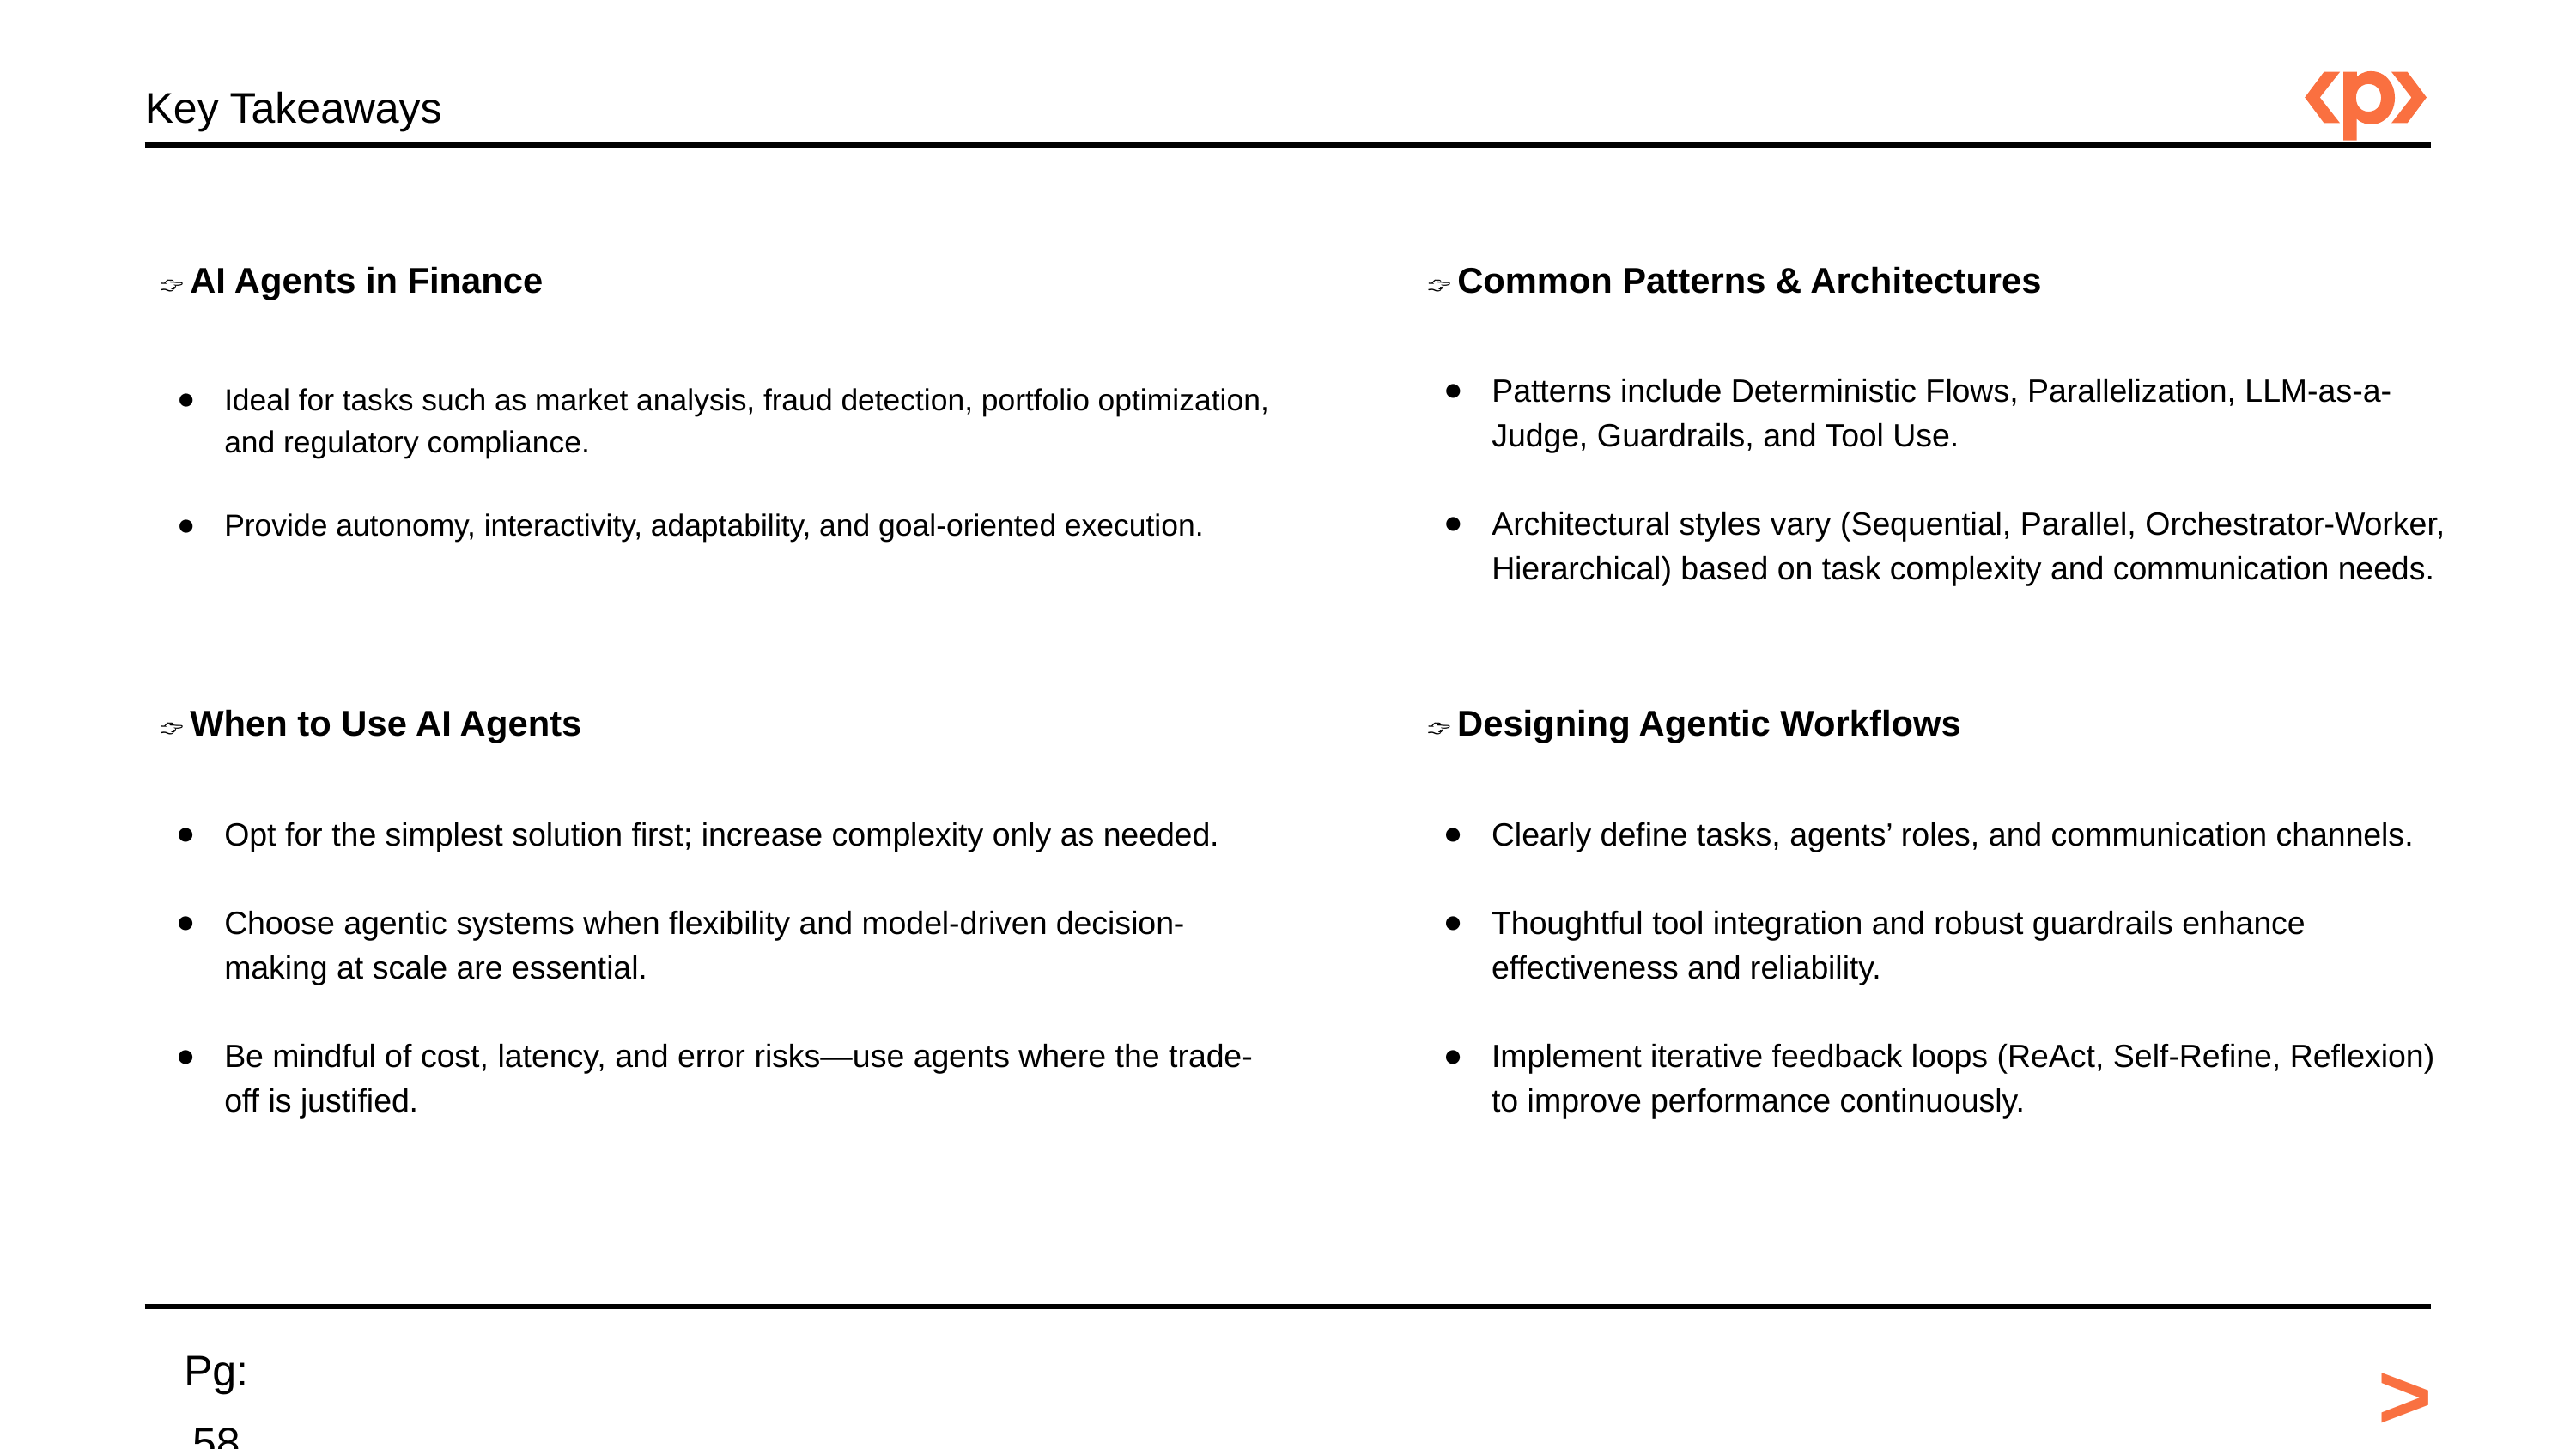

Key Takeaways

👉 Common Patterns & Architectures
Patterns include Deterministic Flows, Parallelization, LLM-as-a-Judge, Guardrails, and Tool Use.
Architectural styles vary (Sequential, Parallel, Orchestrator-Worker, Hierarchical) based on task complexity and communication needs.
👉 AI Agents in Finance

Ideal for tasks such as market analysis, fraud detection, portfolio optimization, and regulatory compliance.
Provide autonomy, interactivity, adaptability, and goal-oriented execution.
👉 When to Use AI Agents
Opt for the simplest solution first; increase complexity only as needed.
Choose agentic systems when flexibility and model-driven decision-making at scale are essential.
Be mindful of cost, latency, and error risks—use agents where the trade-off is justified.
👉 Designing Agentic Workflows
Clearly define tasks, agents’ roles, and communication channels.
Thoughtful tool integration and robust guardrails enhance effectiveness and reliability.
Implement iterative feedback loops (ReAct, Self-Refine, Reflexion) to improve performance continuously.
>
Pg: 58